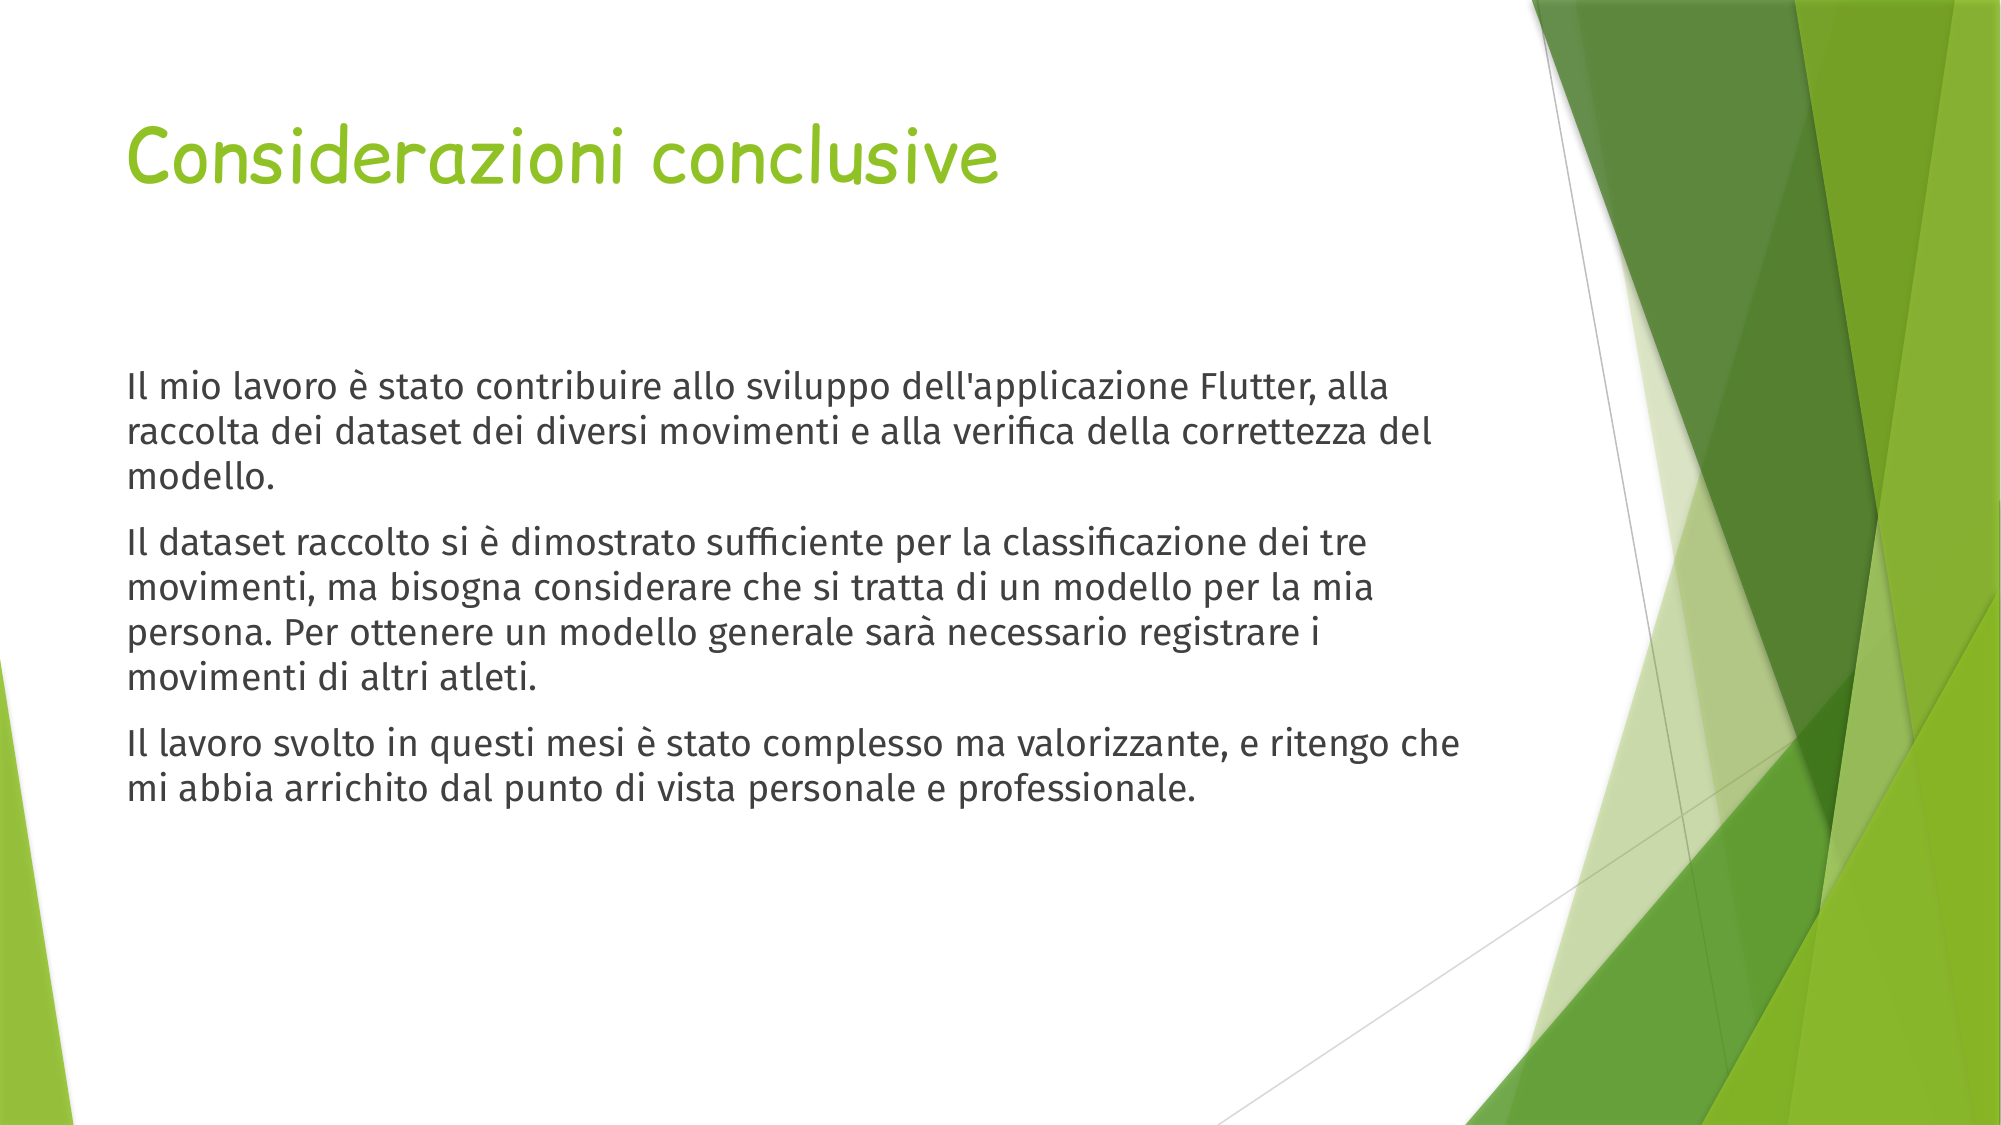

# Considerazioni conclusive
Il mio lavoro è stato contribuire allo sviluppo dell'applicazione Flutter, alla raccolta dei dataset dei diversi movimenti e alla verifica della correttezza del modello.
Il dataset raccolto si è dimostrato sufficiente per la classificazione dei tre movimenti, ma bisogna considerare che si tratta di un modello per la mia persona. Per ottenere un modello generale sarà necessario registrare i movimenti di altri atleti.
Il lavoro svolto in questi mesi è stato complesso ma valorizzante, e ritengo che mi abbia arrichito dal punto di vista personale e professionale.